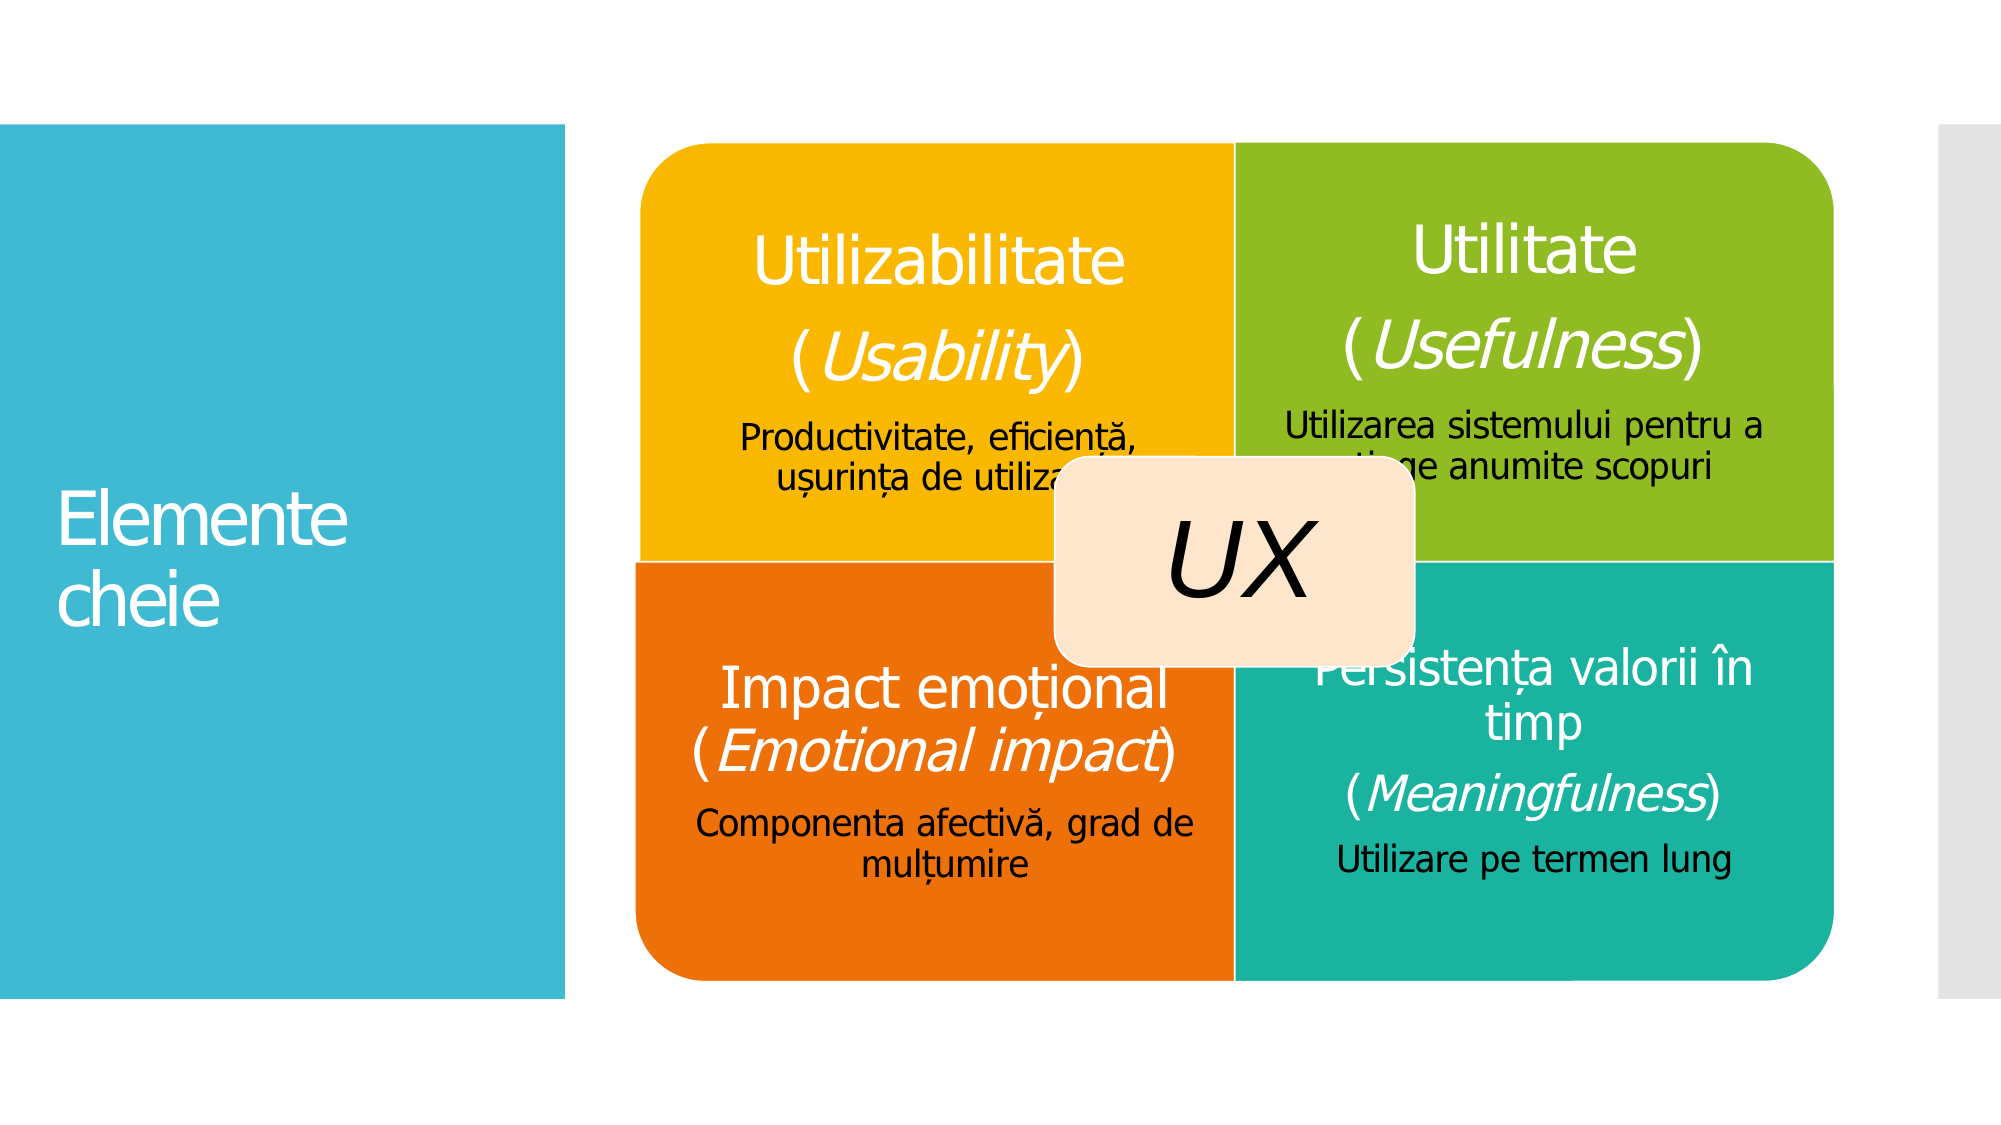

Utilizabilitate
(Usability)
Productivitate, eficiență, ușurința de utilizare
Utilitate
(Usefulness)
Utilizarea sistemului pentru a atinge anumite scopuri
Impact emoțional (Emotional impact)
Componenta afectivă, grad de mulțumire
Persistența valorii în timp
(Meaningfulness)
Utilizare pe termen lung
UX
# Elemente cheie